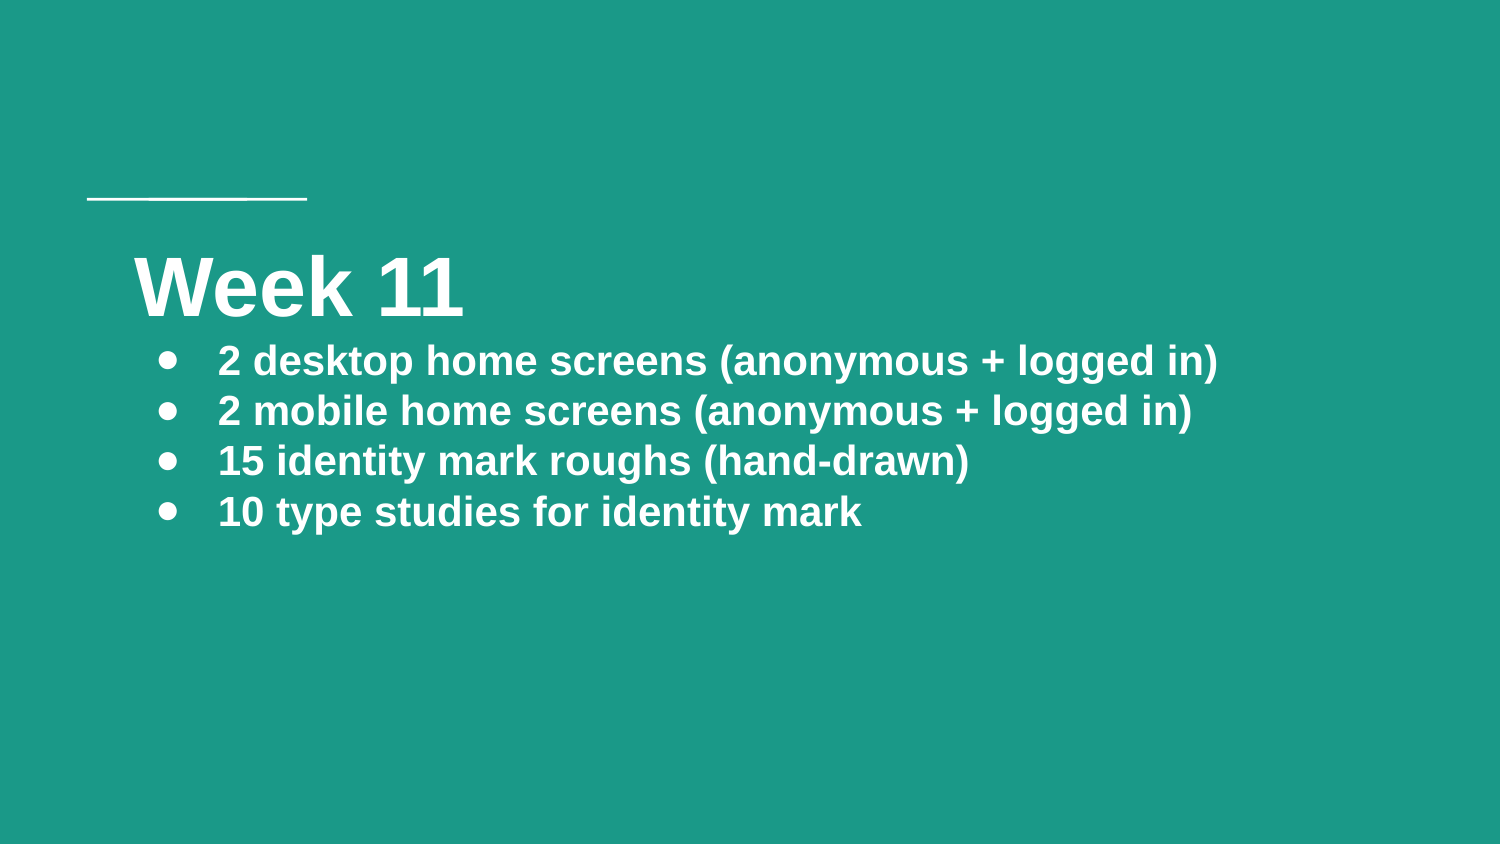

# Week 11
2 desktop home screens (anonymous + logged in)
2 mobile home screens (anonymous + logged in)
15 identity mark roughs (hand-drawn)
10 type studies for identity mark